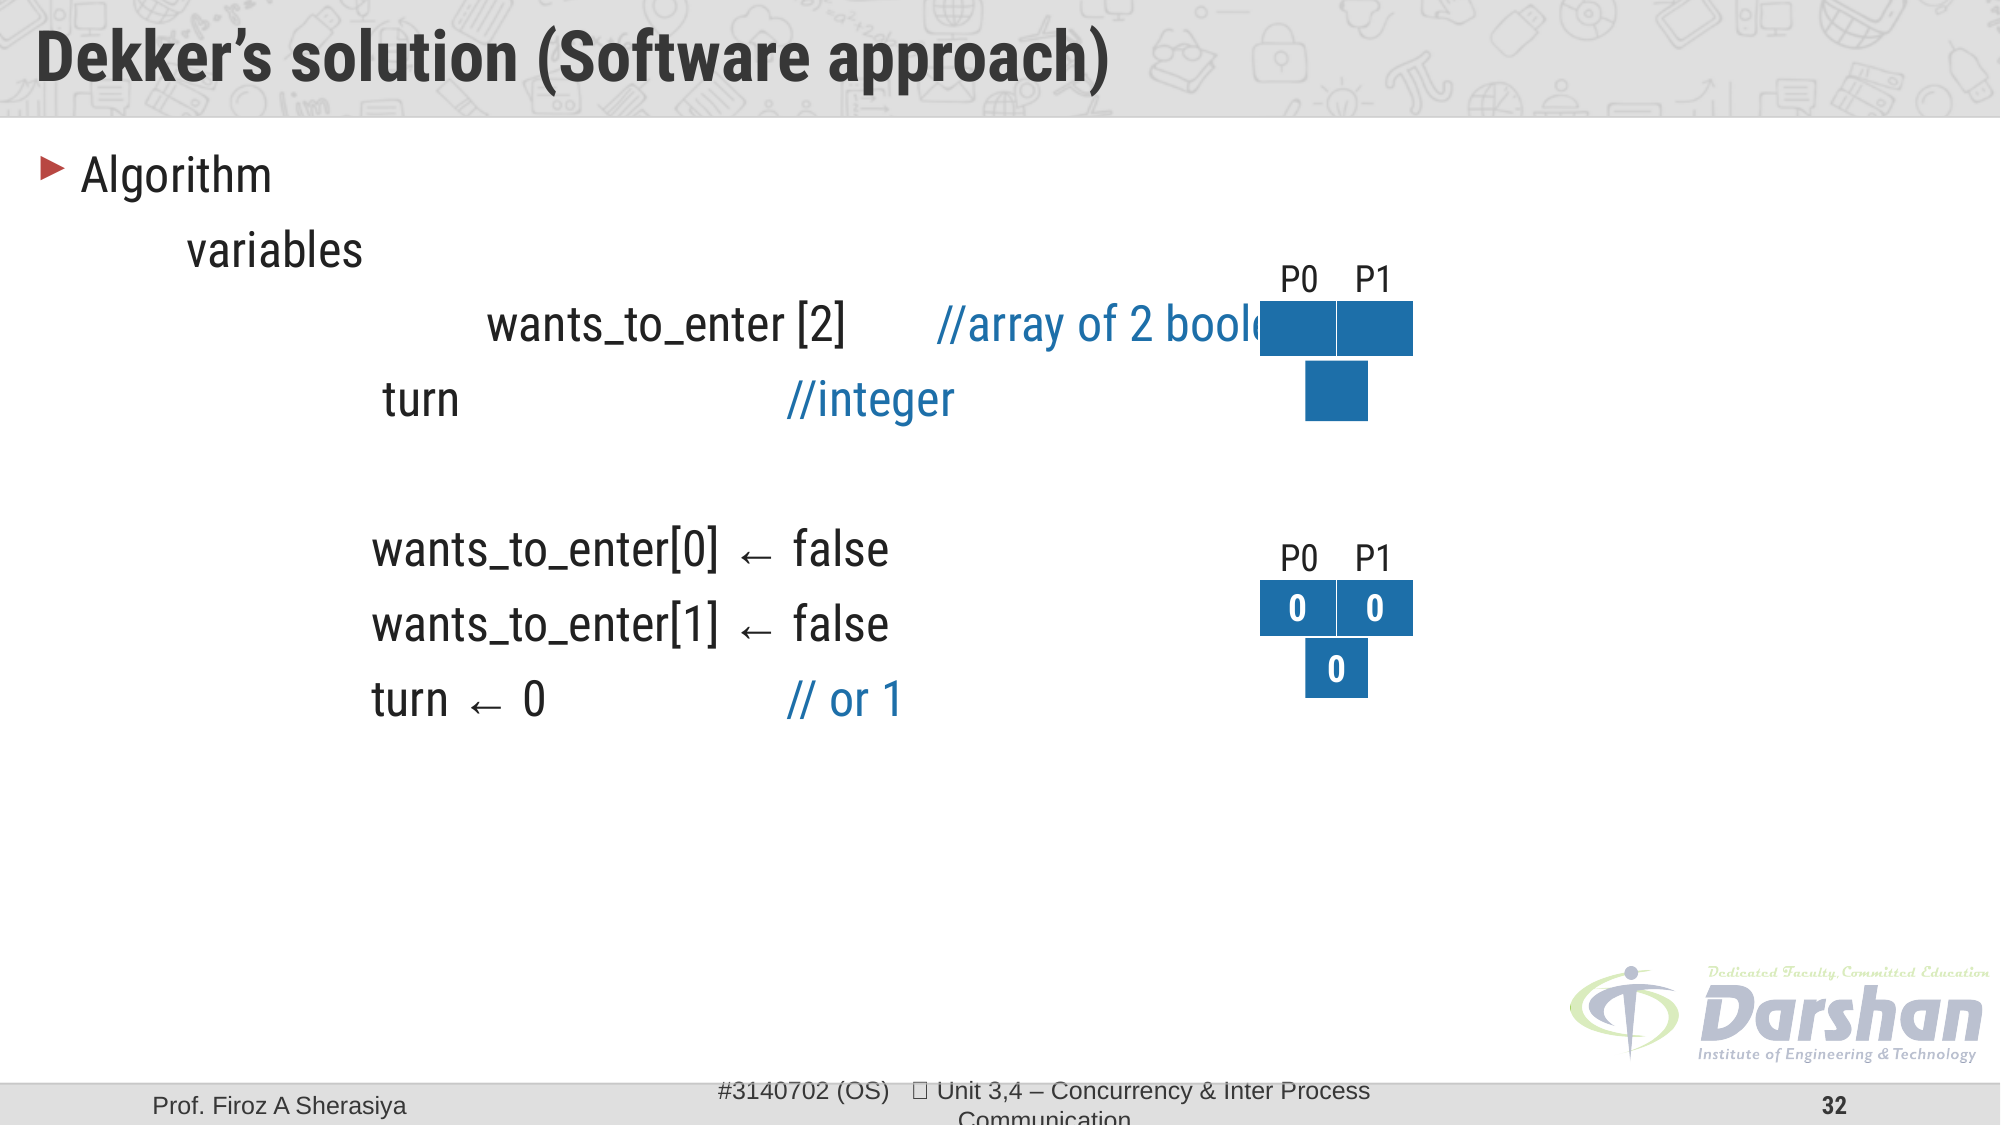

# Dekker’s solution (Software approach)
Algorithm
	variables
        			wants_to_enter [2]	//array of 2 booleans
       		    turn			//integer

		   wants_to_enter[0] ← false
		   wants_to_enter[1] ← false
		   turn ← 0   		// or 1
P0
P1
|  |  |
| --- | --- |

P0
P1
| 0 | 0 |
| --- | --- |
0